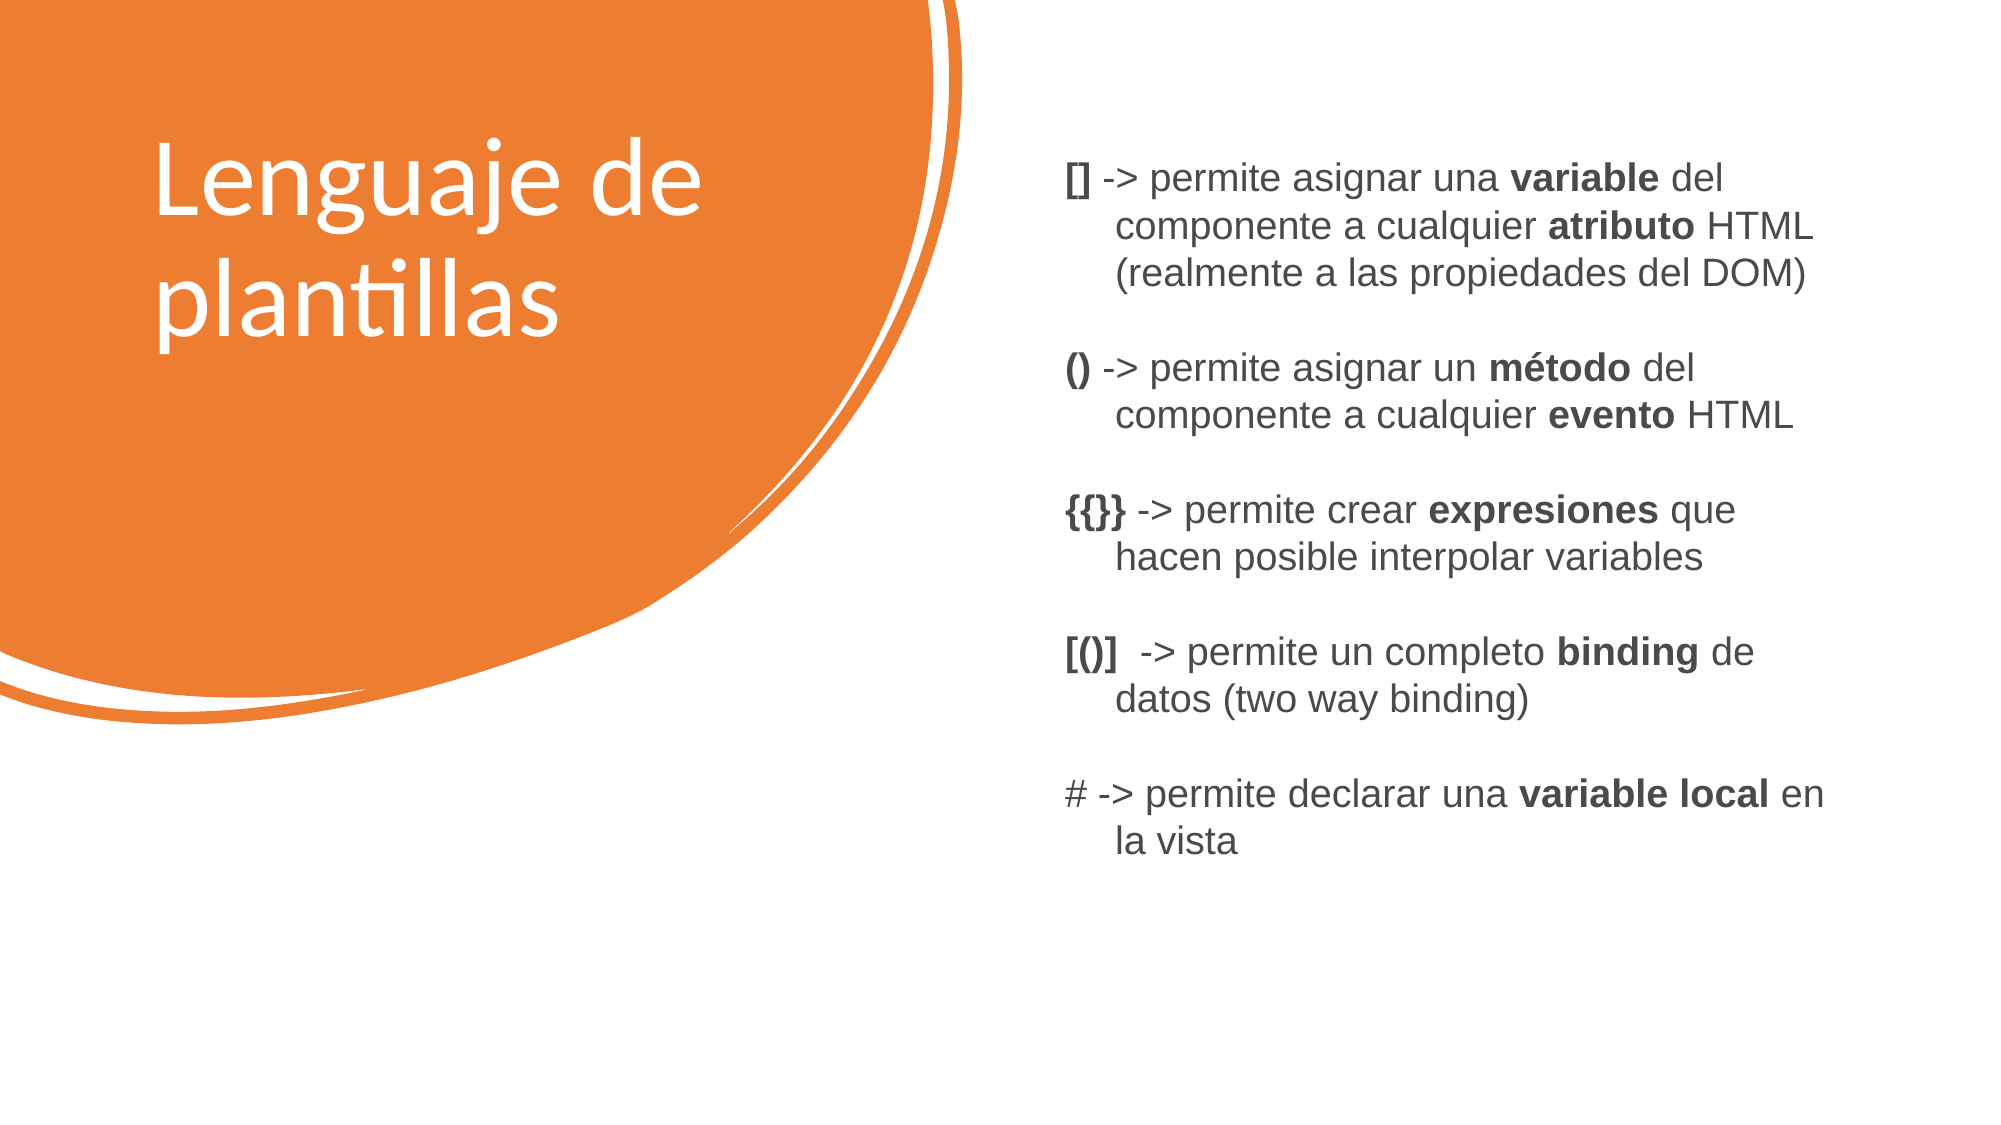

# Lenguaje de plantillas
[] -> permite asignar una variable del componente a cualquier atributo HTML (realmente a las propiedades del DOM)

() -> permite asignar un método del componente a cualquier evento HTML

{{}} -> permite crear expresiones que hacen posible interpolar variables

[()]  -> permite un completo binding de datos (two way binding)

# -> permite declarar una variable local en la vista